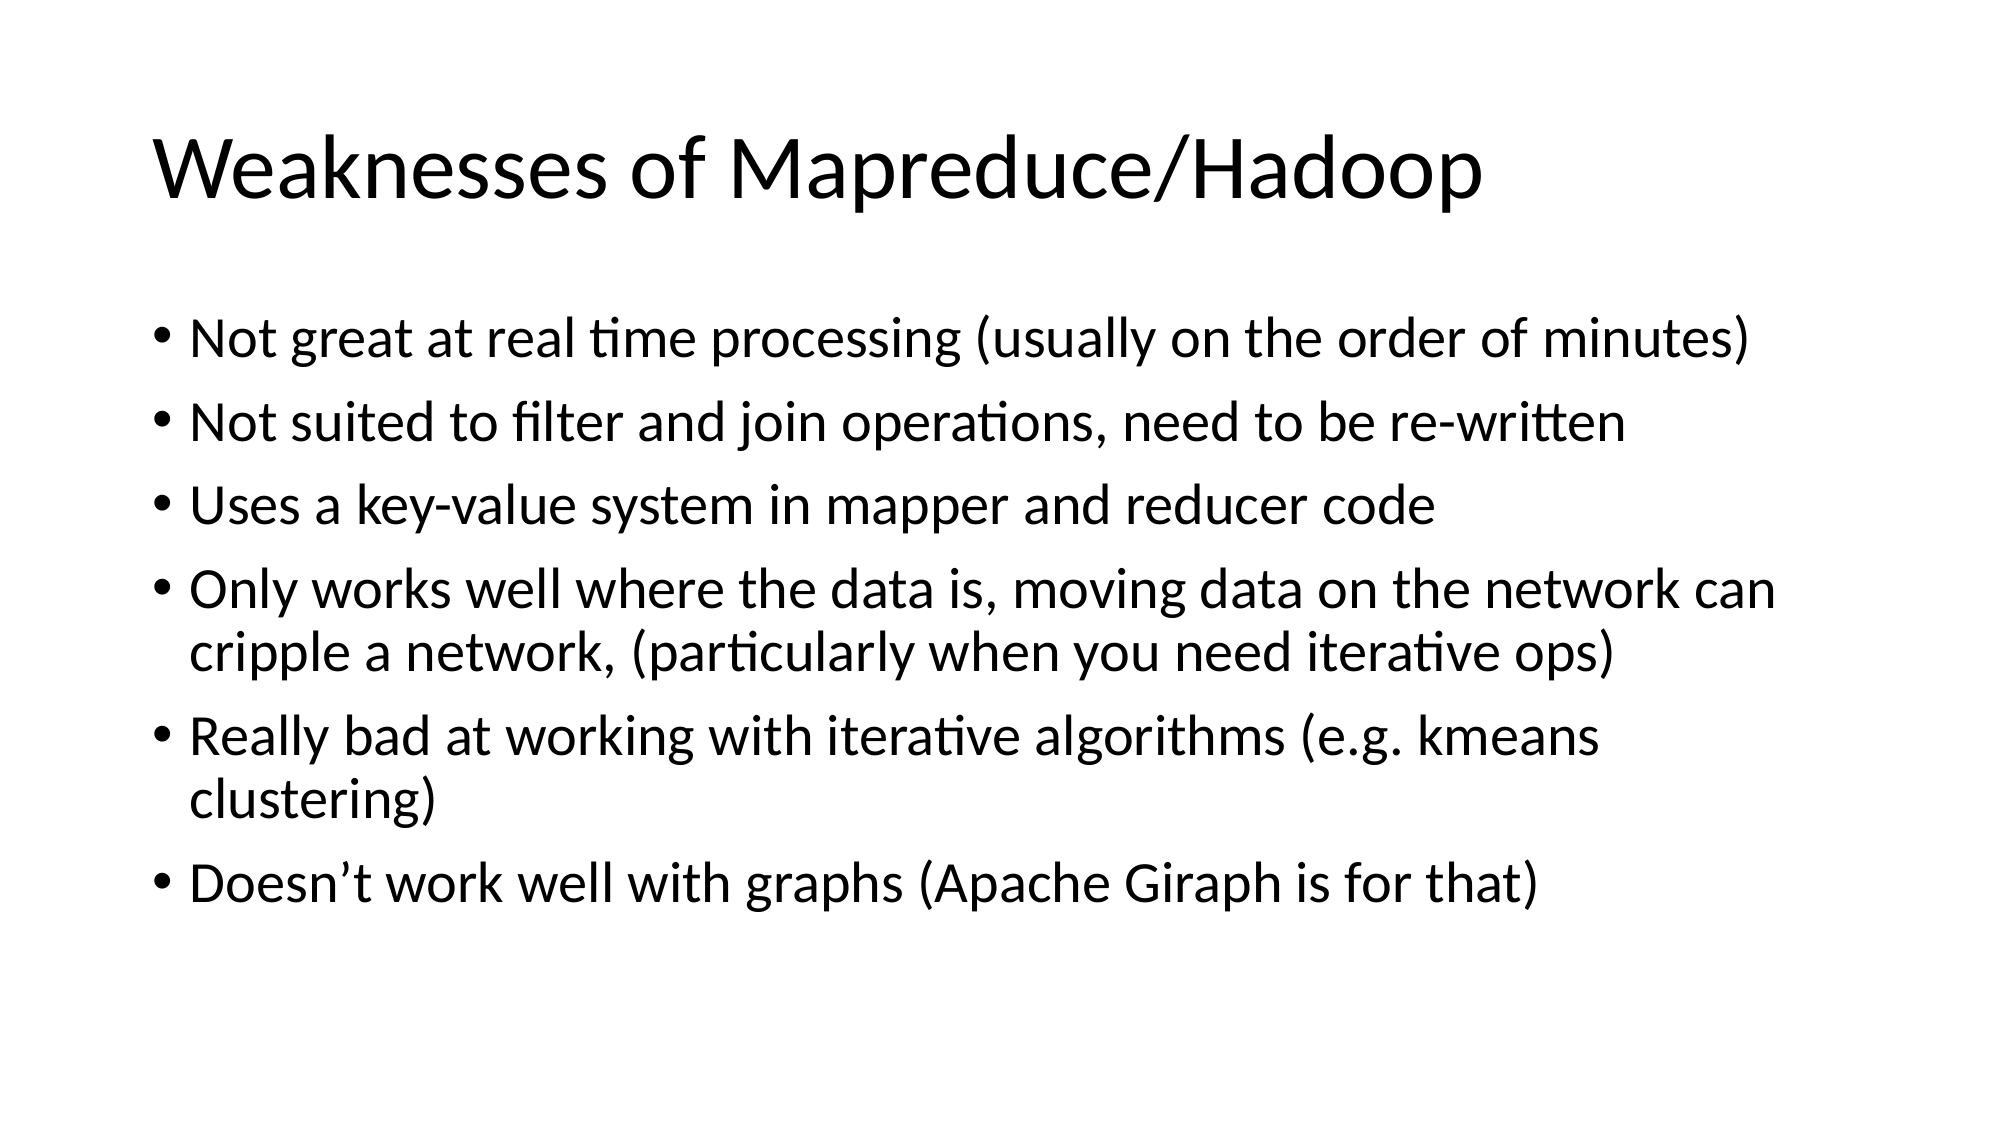

# Weaknesses of Mapreduce/Hadoop
Not great at real time processing (usually on the order of minutes)
Not suited to filter and join operations, need to be re-written
Uses a key-value system in mapper and reducer code
Only works well where the data is, moving data on the network can cripple a network, (particularly when you need iterative ops)
Really bad at working with iterative algorithms (e.g. kmeans clustering)
Doesn’t work well with graphs (Apache Giraph is for that)